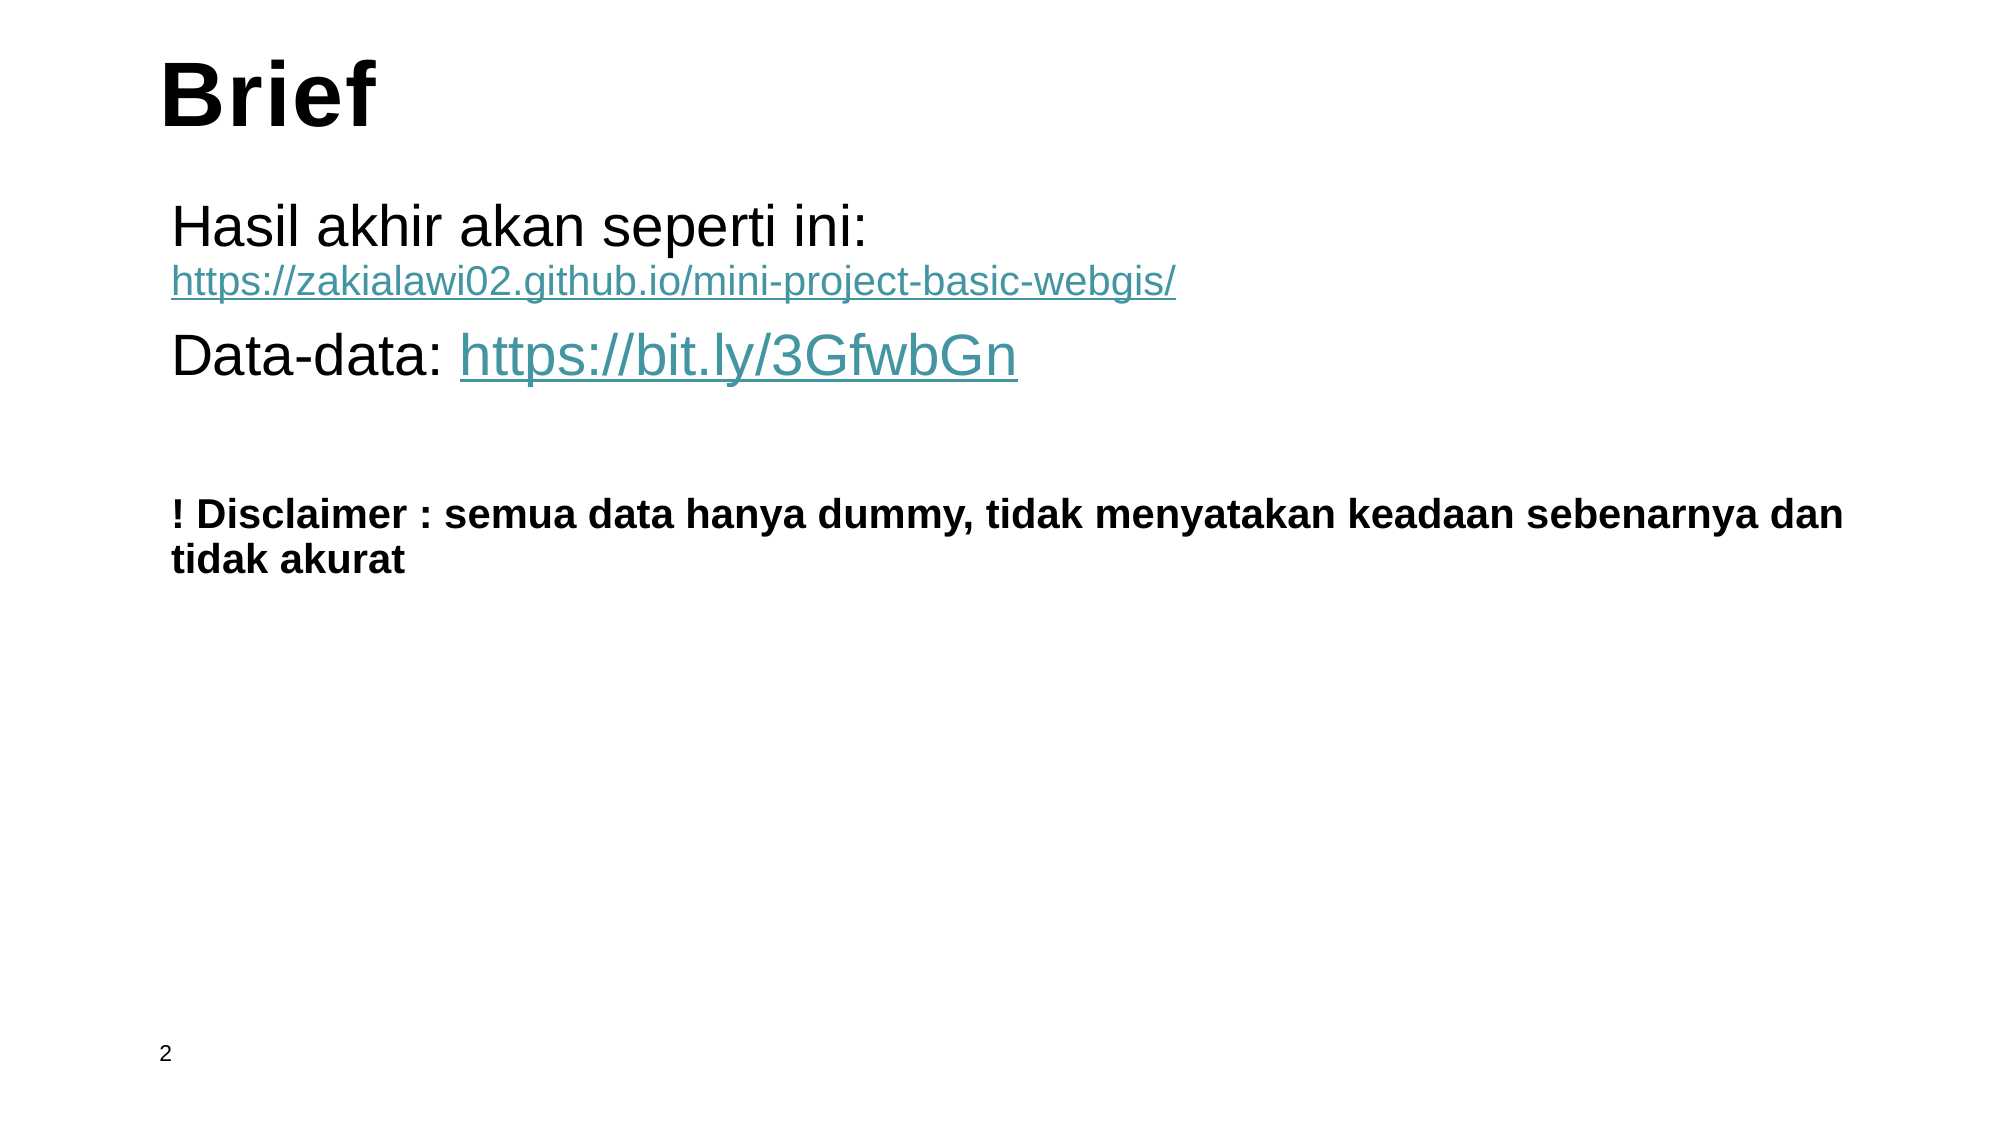

# Brief
Hasil akhir akan seperti ini: https://zakialawi02.github.io/mini-project-basic-webgis/
Data-data: https://bit.ly/3GfwbGn

! Disclaimer : semua data hanya dummy, tidak menyatakan keadaan sebenarnya dan tidak akurat
2